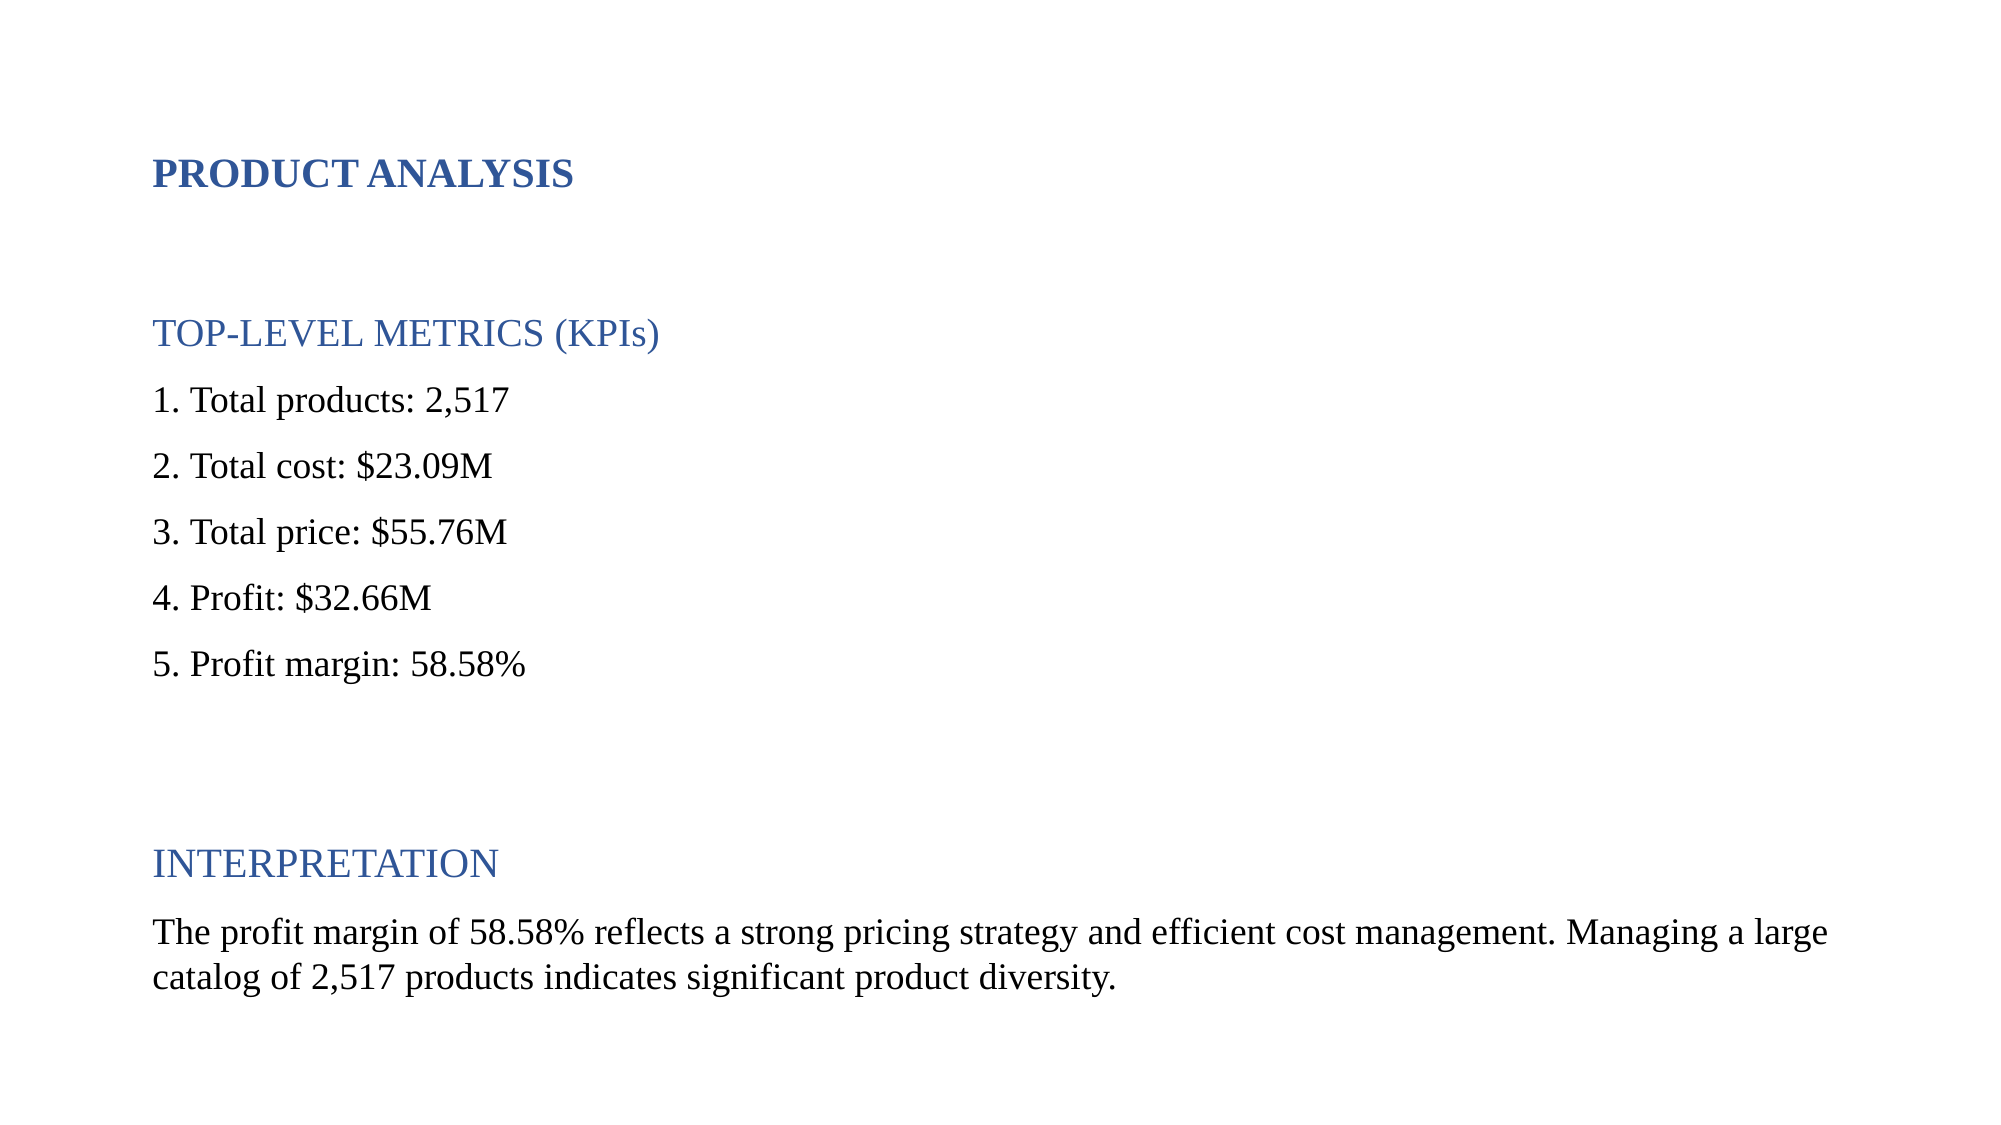

# PRODUCT ANALYSIS
TOP-LEVEL METRICS (KPIs)
Total products: 2,517
Total cost: $23.09M
Total price: $55.76M
Profit: $32.66M
Profit margin: 58.58%

INTERPRETATION
The profit margin of 58.58% reflects a strong pricing strategy and efficient cost management. Managing a large catalog of 2,517 products indicates significant product diversity.